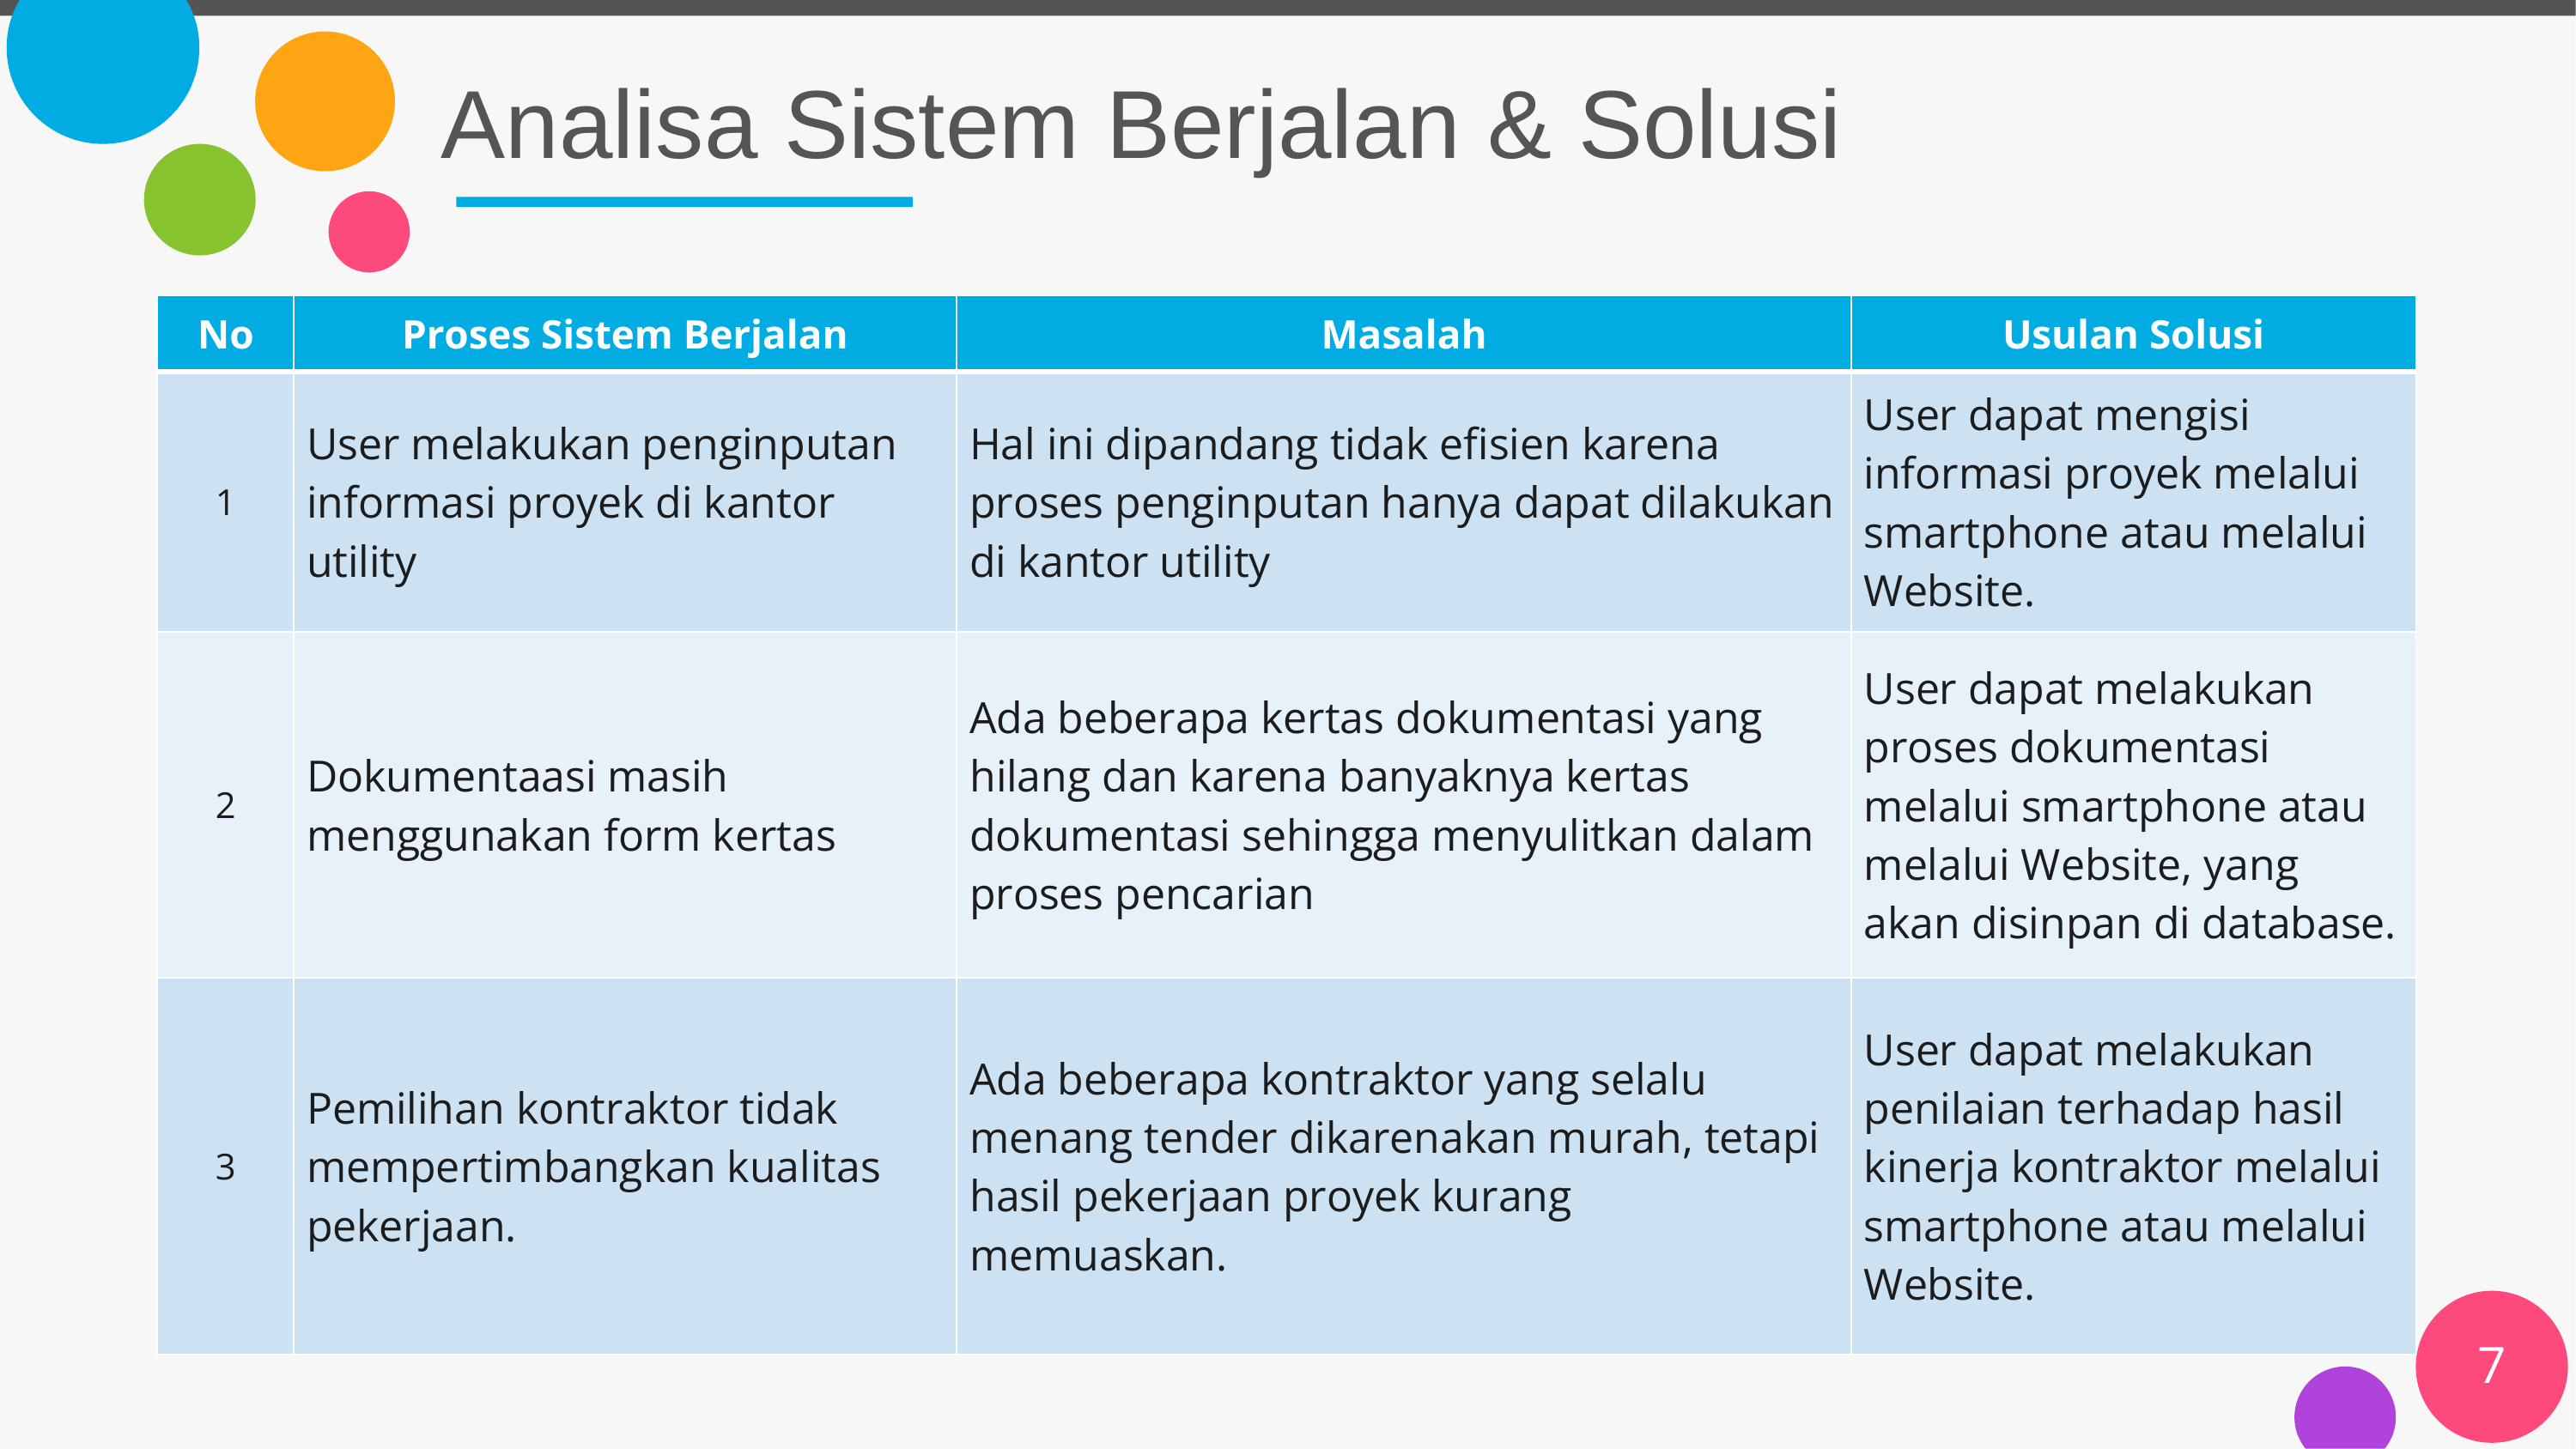

# Analisa Sistem Berjalan & Solusi
| No | Proses Sistem Berjalan | Masalah | Usulan Solusi |
| --- | --- | --- | --- |
| 1 | User melakukan penginputan informasi proyek di kantor utility | Hal ini dipandang tidak efisien karena proses penginputan hanya dapat dilakukan di kantor utility | User dapat mengisi informasi proyek melalui smartphone atau melalui Website. |
| 2 | Dokumentaasi masih menggunakan form kertas | Ada beberapa kertas dokumentasi yang hilang dan karena banyaknya kertas dokumentasi sehingga menyulitkan dalam proses pencarian | User dapat melakukan proses dokumentasi melalui smartphone atau melalui Website, yang akan disinpan di database. |
| 3 | Pemilihan kontraktor tidak mempertimbangkan kualitas pekerjaan. | Ada beberapa kontraktor yang selalu menang tender dikarenakan murah, tetapi hasil pekerjaan proyek kurang memuaskan. | User dapat melakukan penilaian terhadap hasil kinerja kontraktor melalui smartphone atau melalui Website. |

7